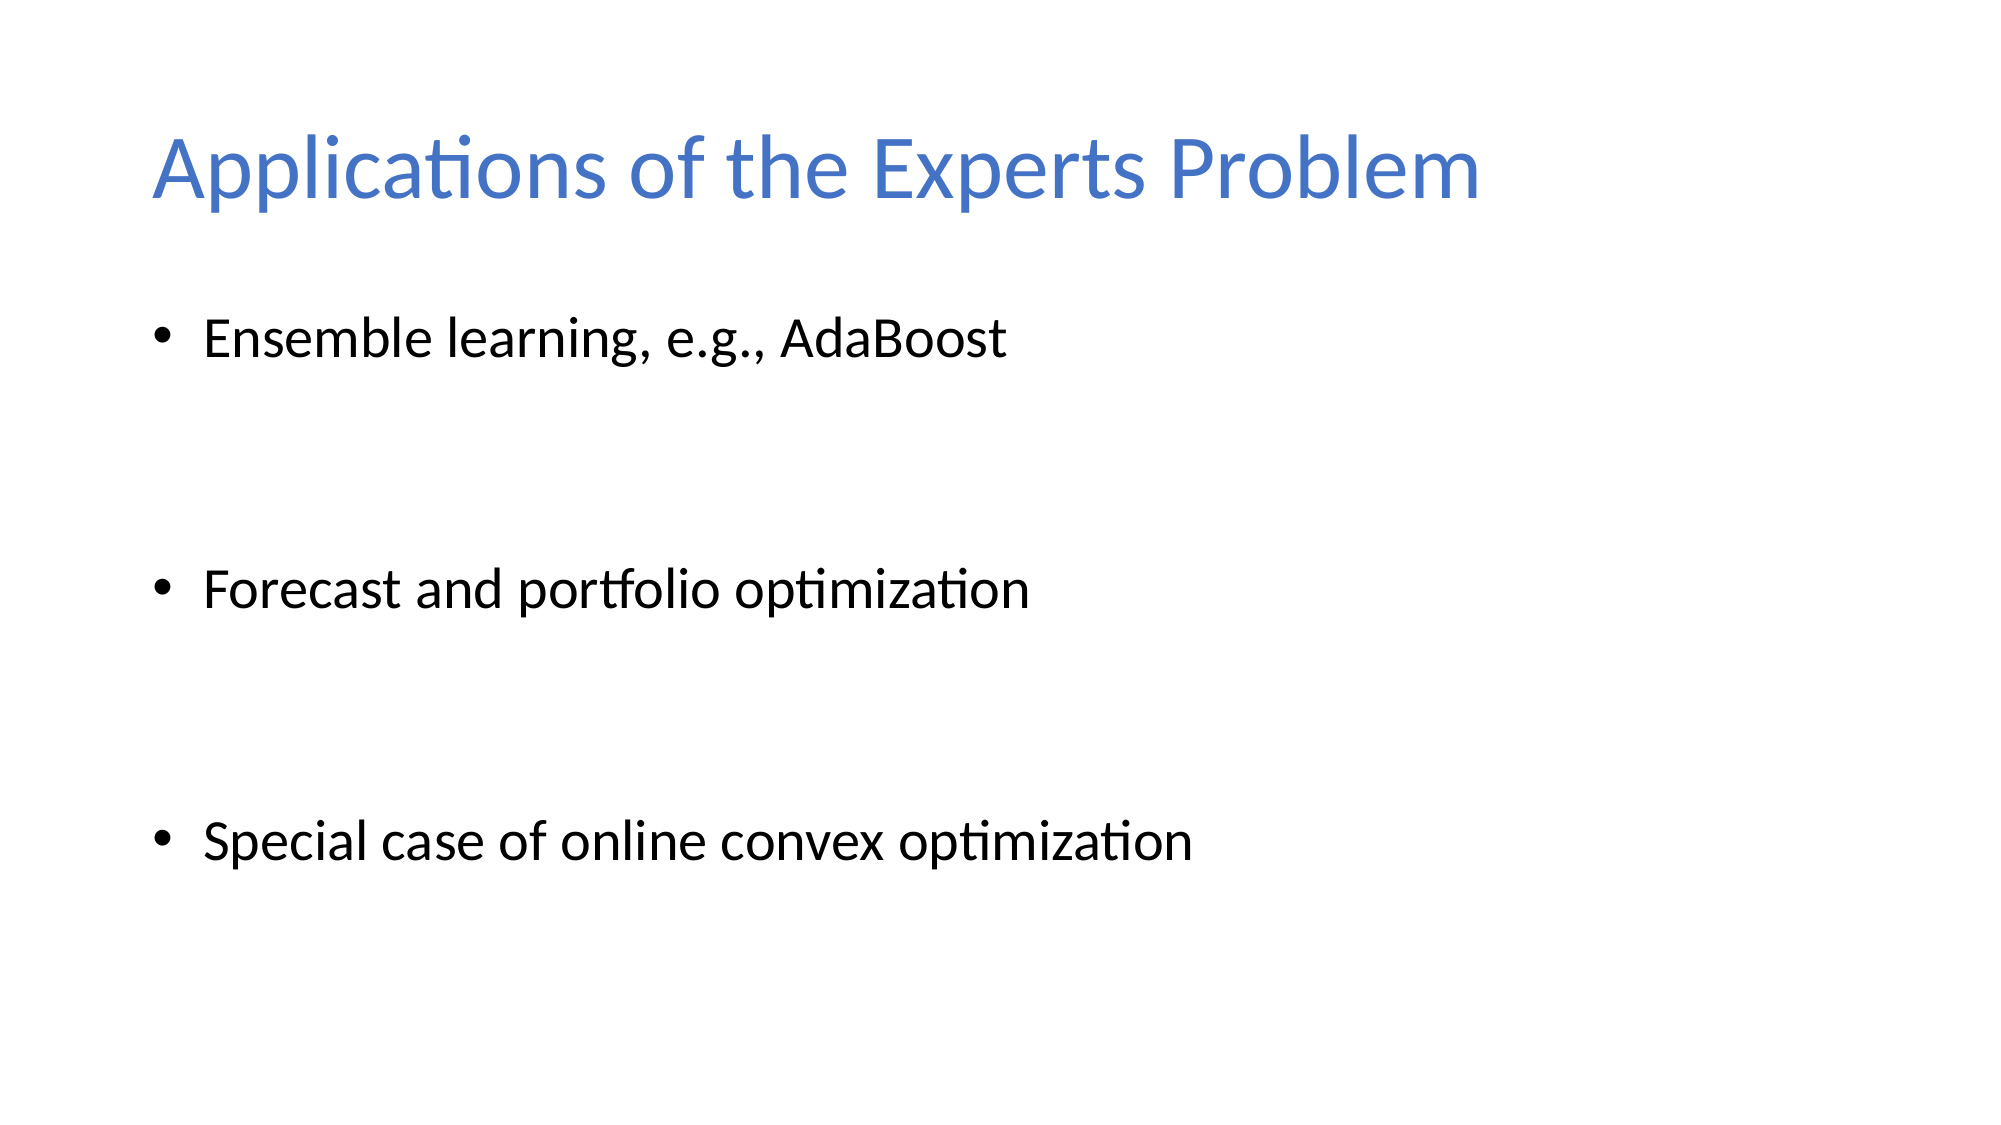

# Applications of the Experts Problem
 Ensemble learning, e.g., AdaBoost

 Forecast and portfolio optimization

 Special case of online convex optimization